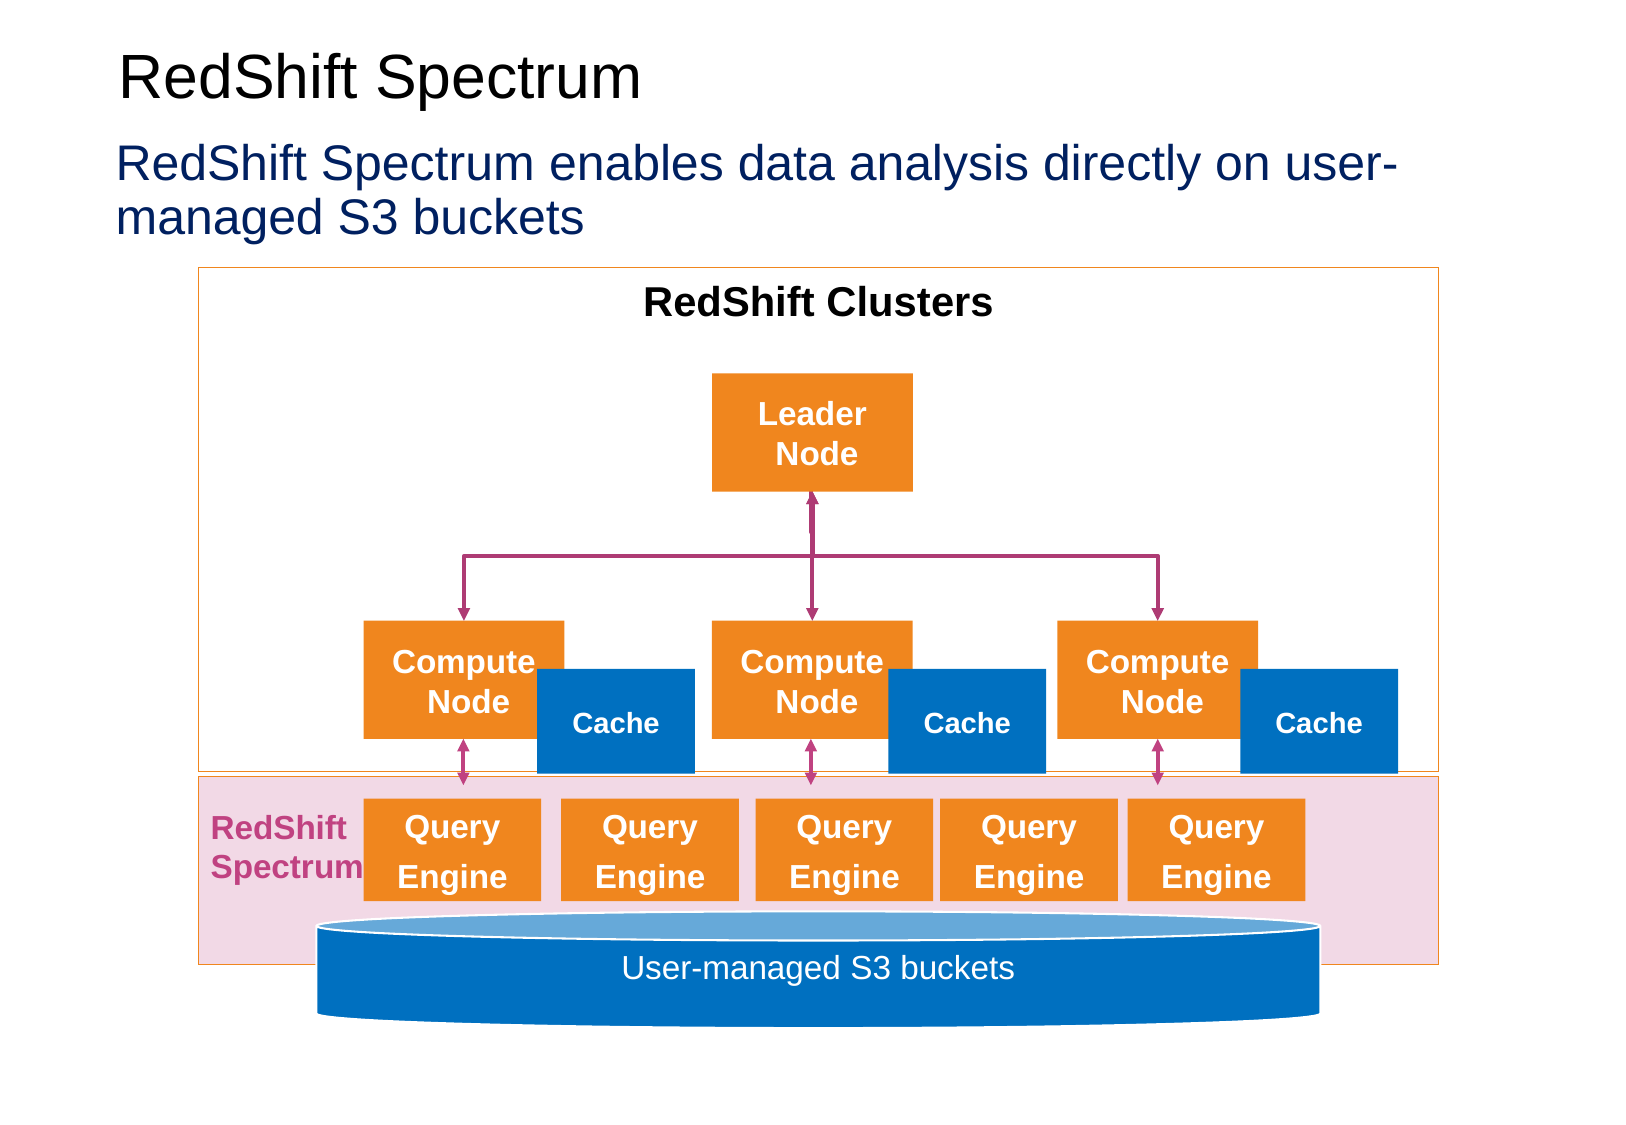

RedShift Spectrum
RedShift Spectrum enables data analysis directly on user-managed S3 buckets
RedShift Clusters
Leader
 Node
Compute
 Node
Compute
 Node
Compute
 Node
Cache
Cache
Cache

RedShift
Spectrum
Query
Engine
Query
Engine
Query
Engine
Query
Engine
Query
Engine
User-managed S3 buckets